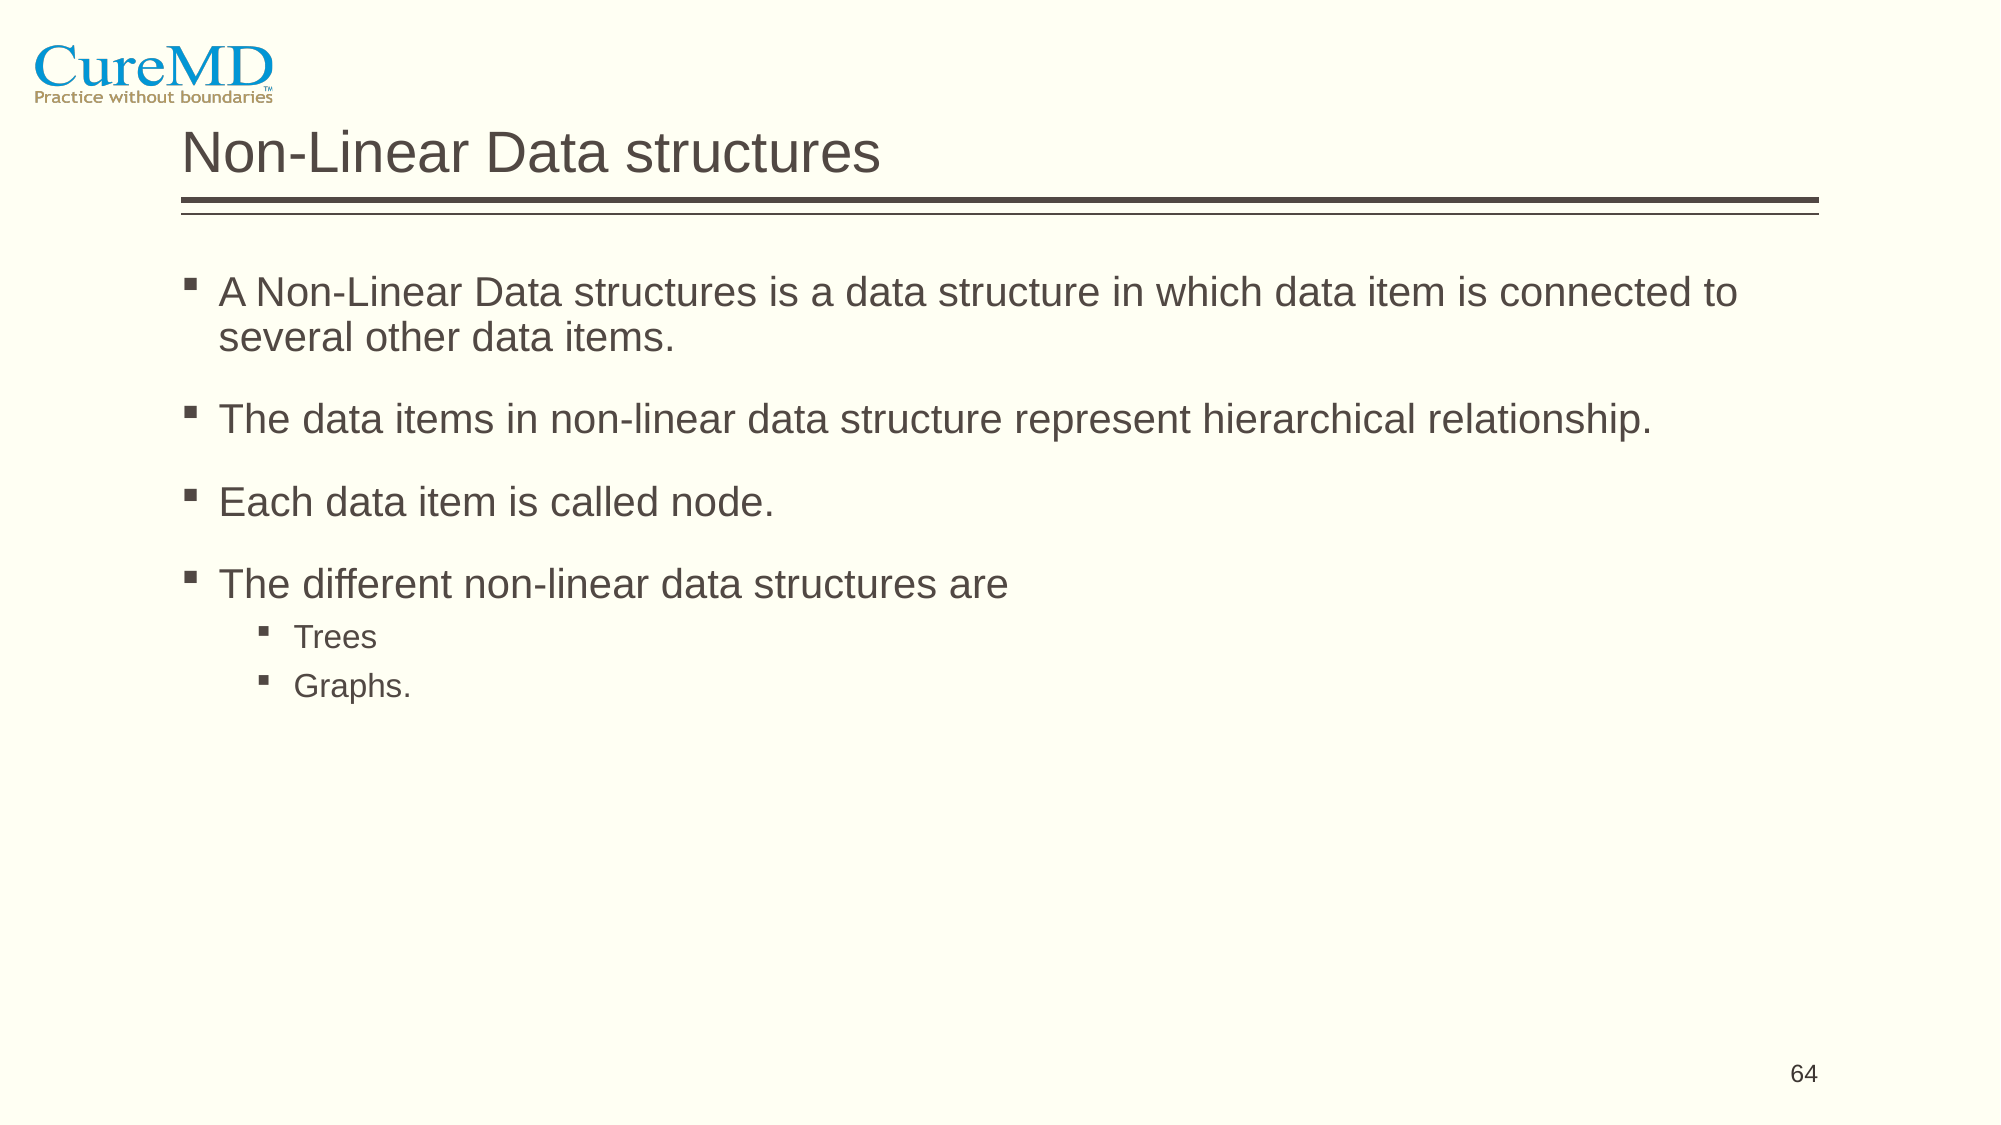

# Non-Linear Data structures
A Non-Linear Data structures is a data structure in which data item is connected to several other data items.
The data items in non-linear data structure represent hierarchical relationship.
Each data item is called node.
The different non-linear data structures are
Trees
Graphs.
64